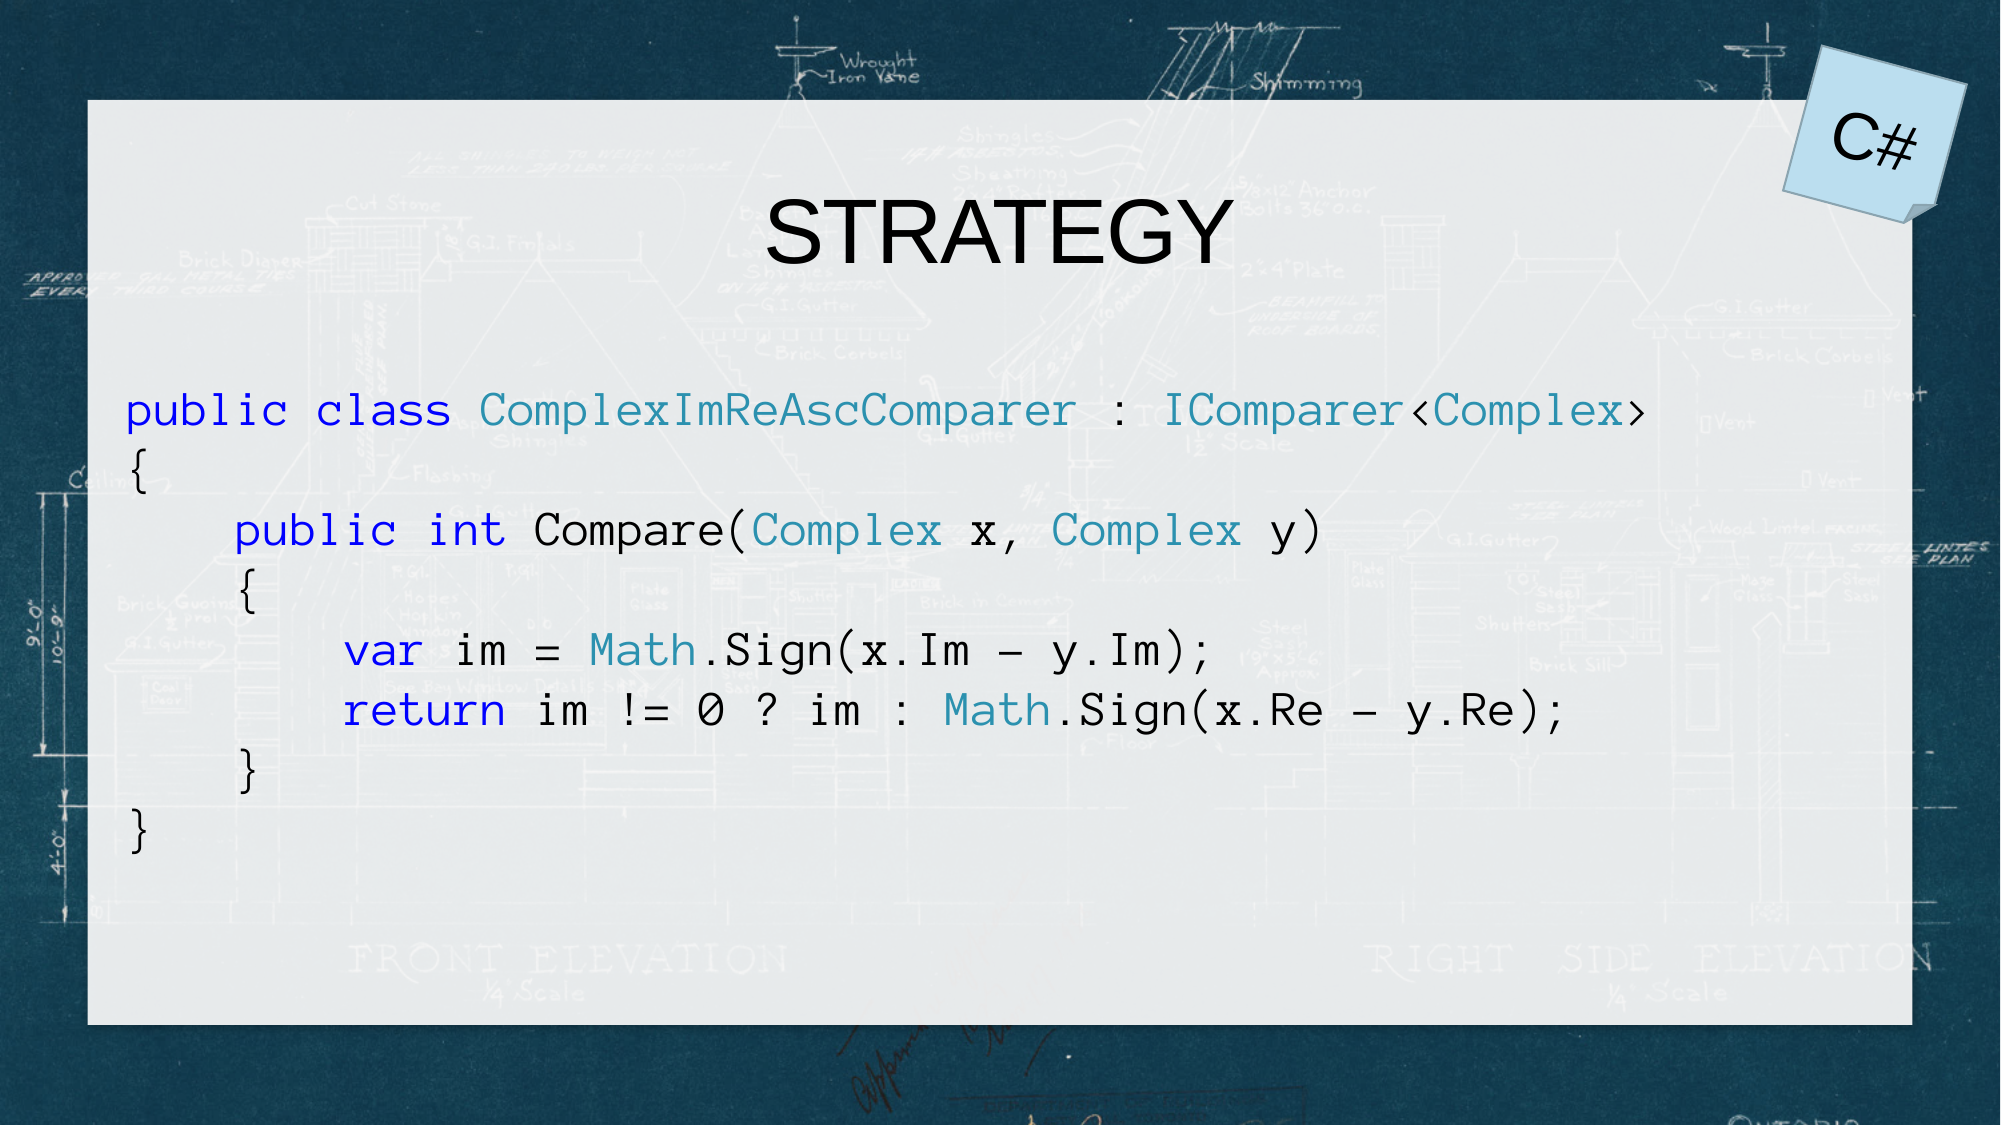

C#
# Strategy
public class ComplexImReAscComparer : IComparer<Complex>
{
    public int Compare(Complex x, Complex y)
    {
        var im = Math.Sign(x.Im - y.Im);
        return im != 0 ? im : Math.Sign(x.Re - y.Re);
    }
}